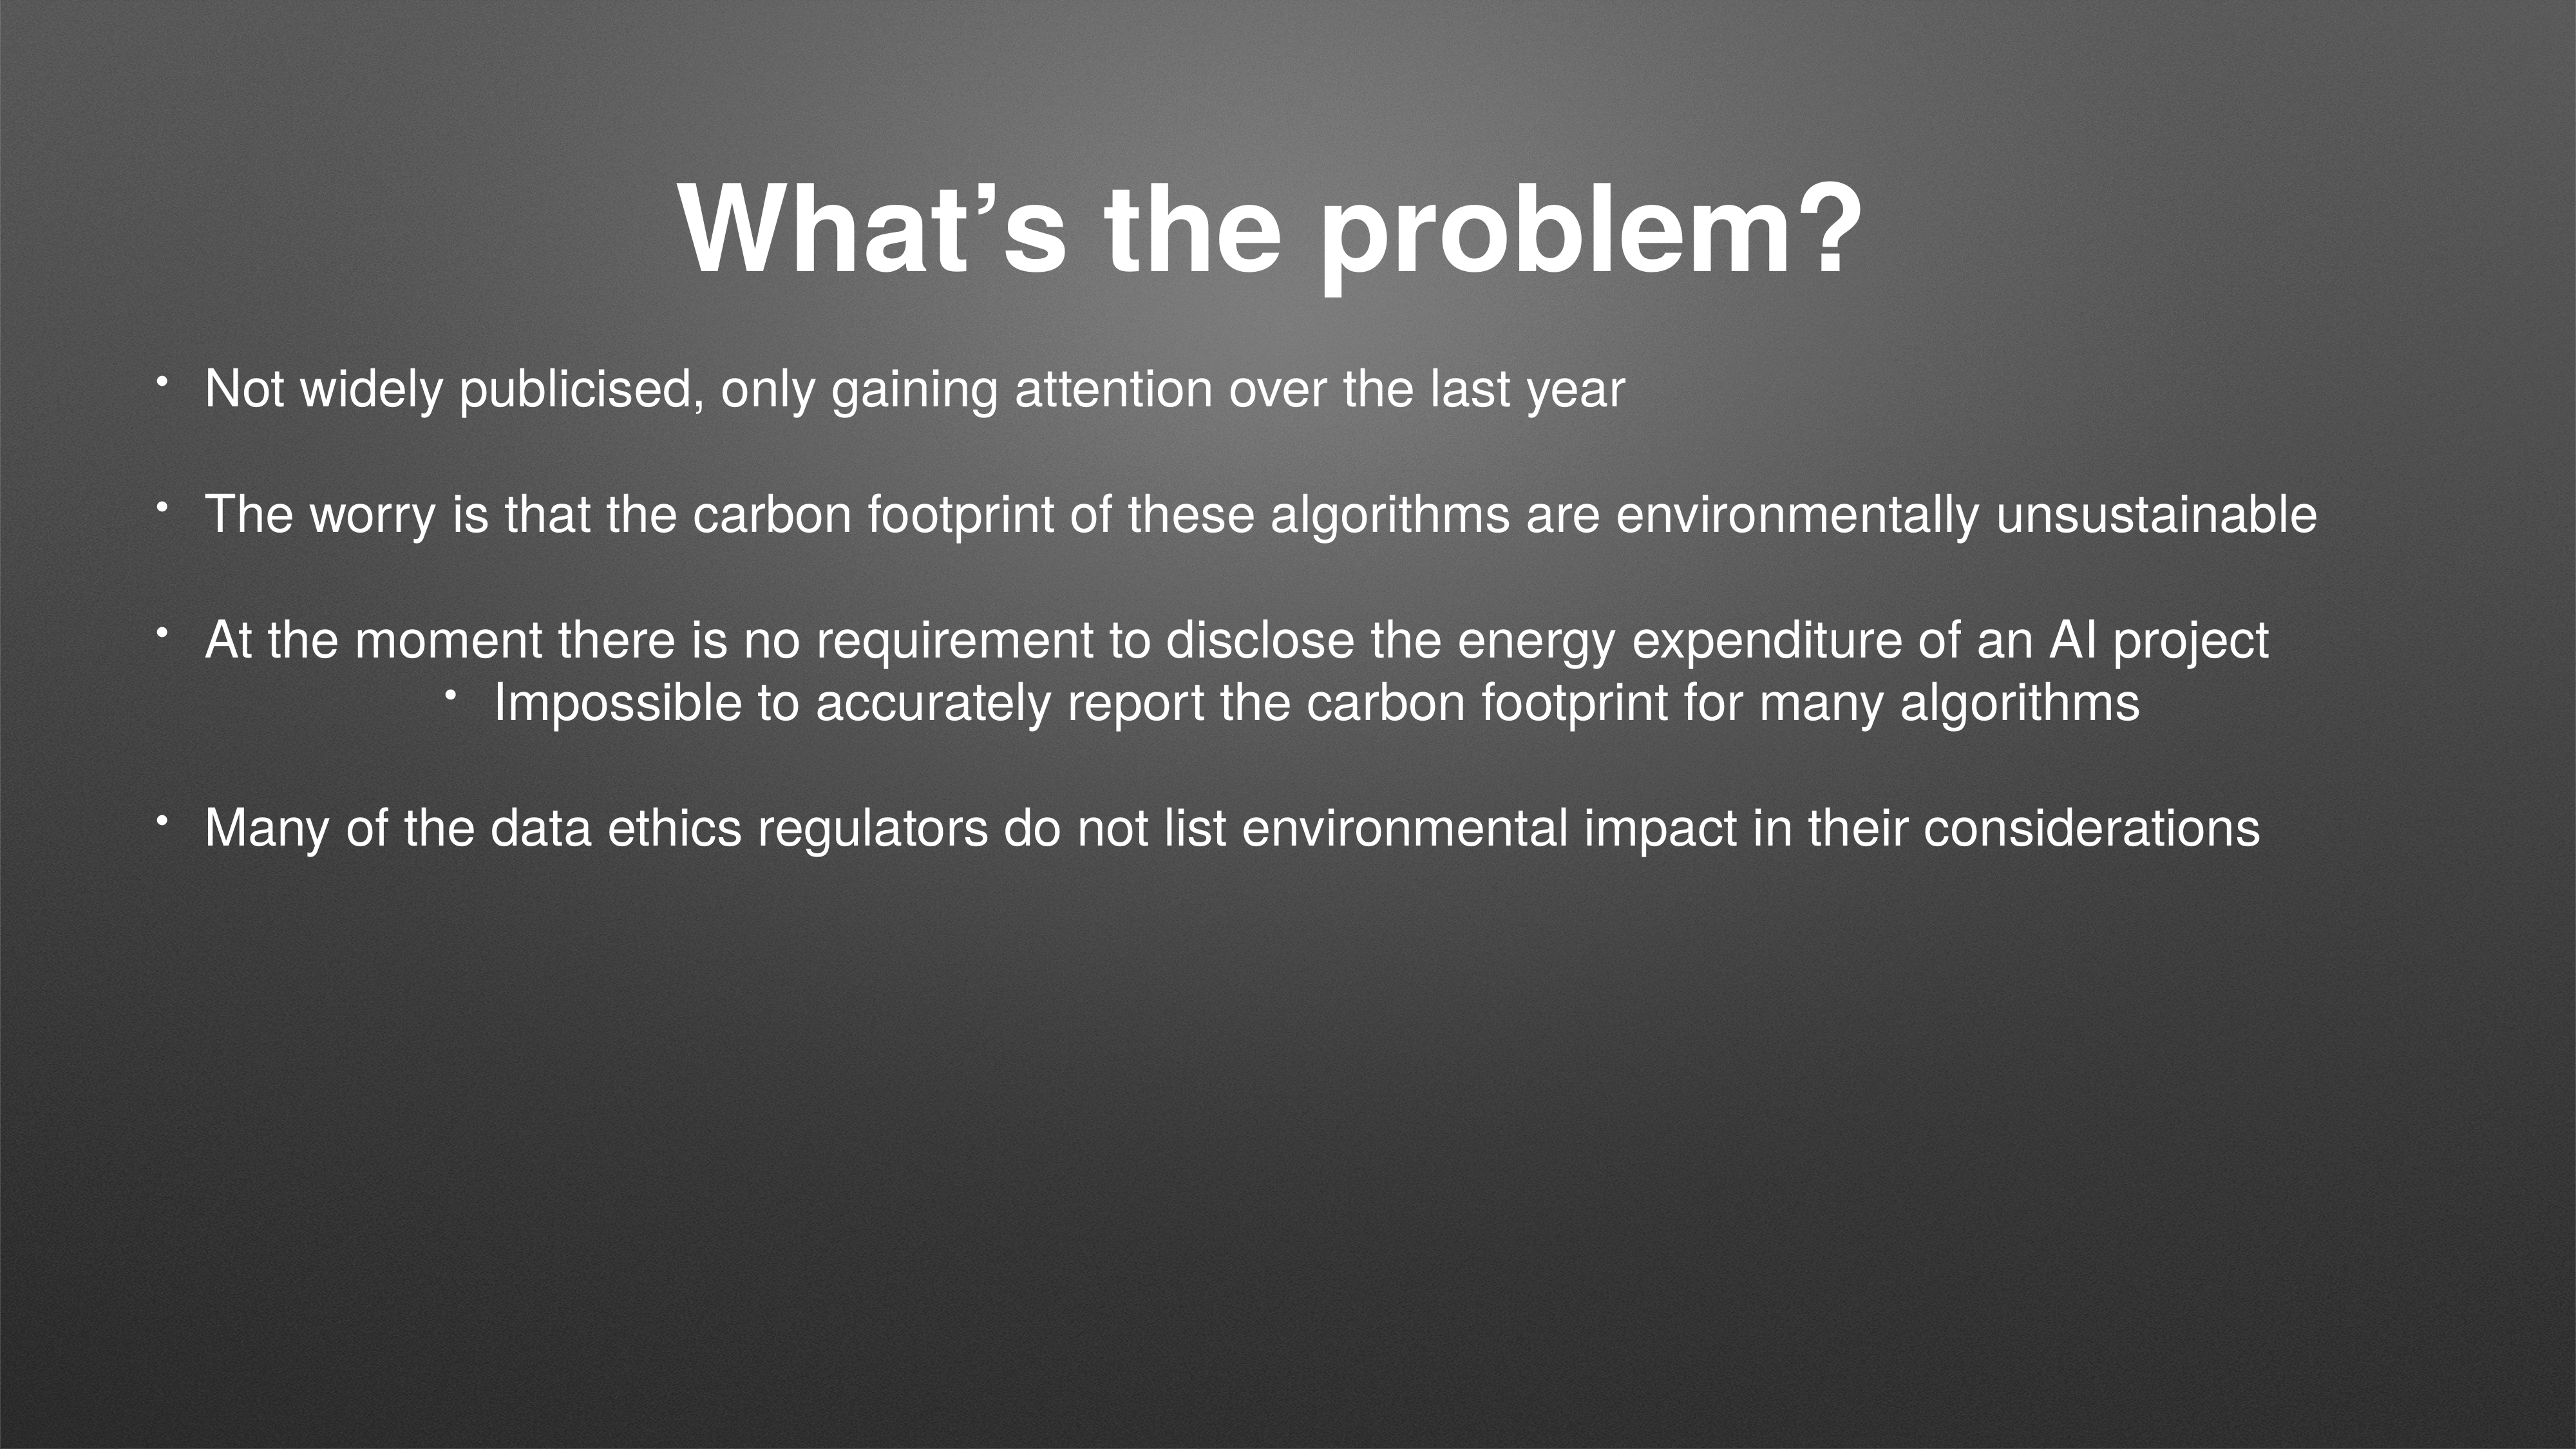

# What’s the problem?
Not widely publicised, only gaining attention over the last year

The worry is that the carbon footprint of these algorithms are environmentally unsustainable

At the moment there is no requirement to disclose the energy expenditure of an AI project
Impossible to accurately report the carbon footprint for many algorithms

Many of the data ethics regulators do not list environmental impact in their considerations